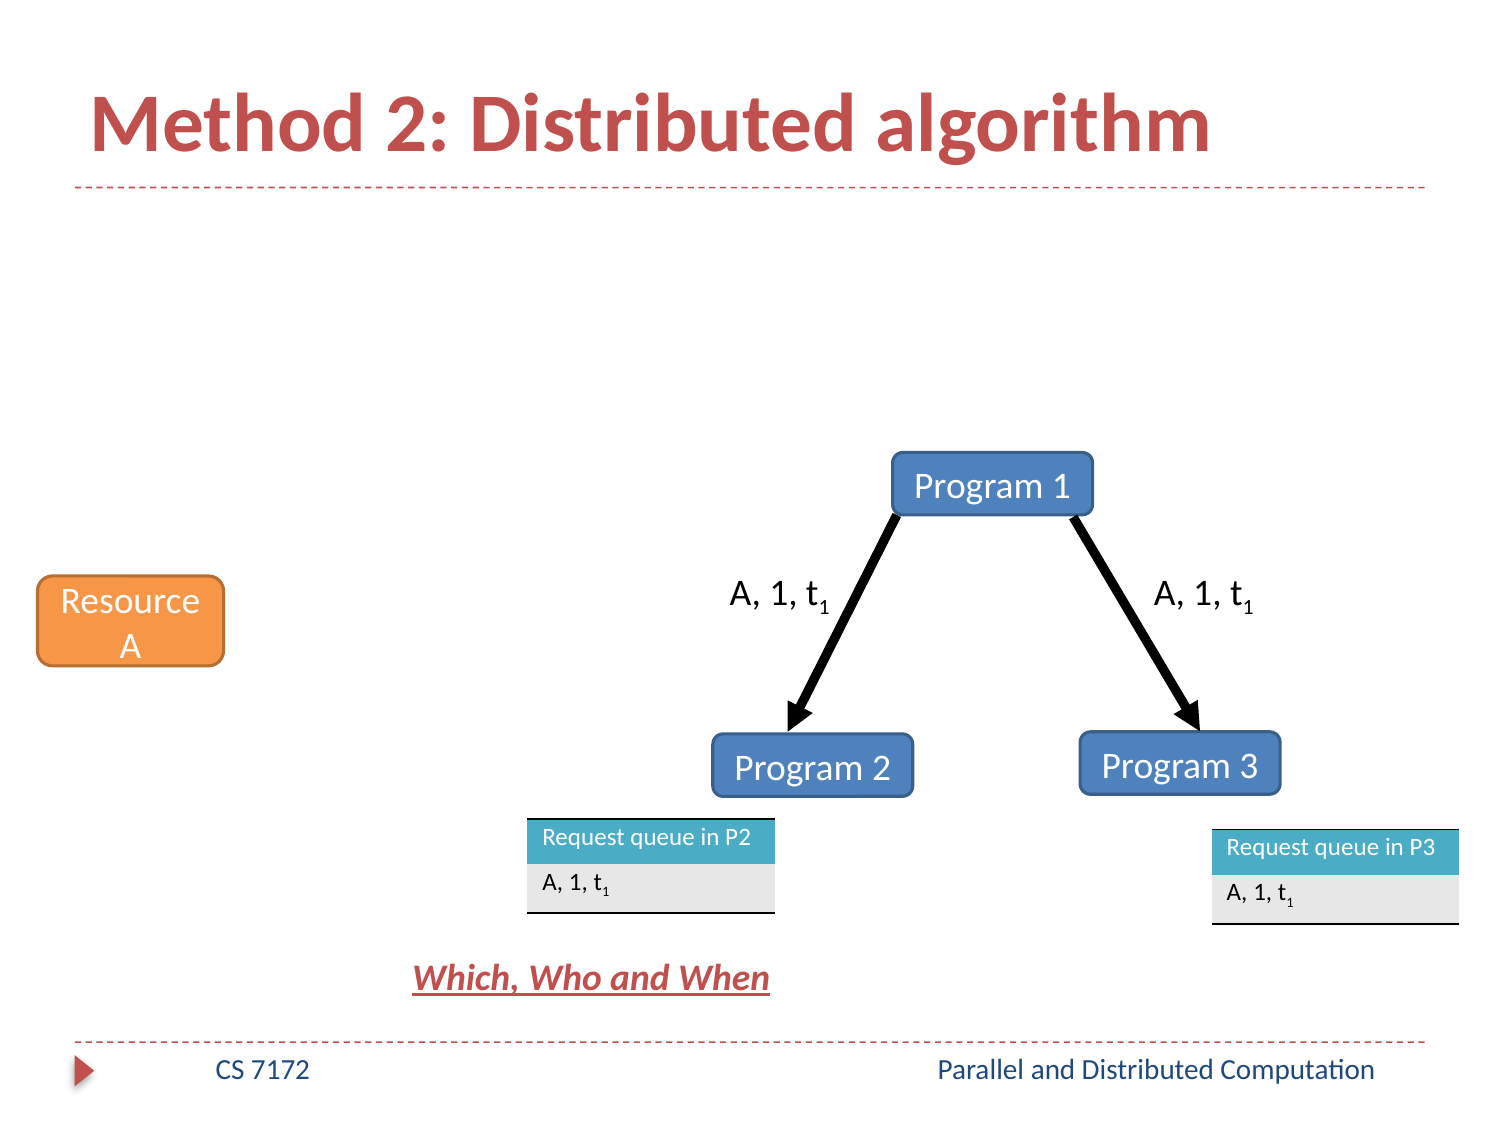

# Method 2: Distributed algorithm
Program 1
A, 1, t1
A, 1, t1
Resource A
Program 3
Program 2
| Request queue in P2 |
| --- |
| A, 1, t1 |
| Request queue in P3 |
| --- |
| A, 1, t1 |
Which, Who and When
CS 7172
Parallel and Distributed Computation